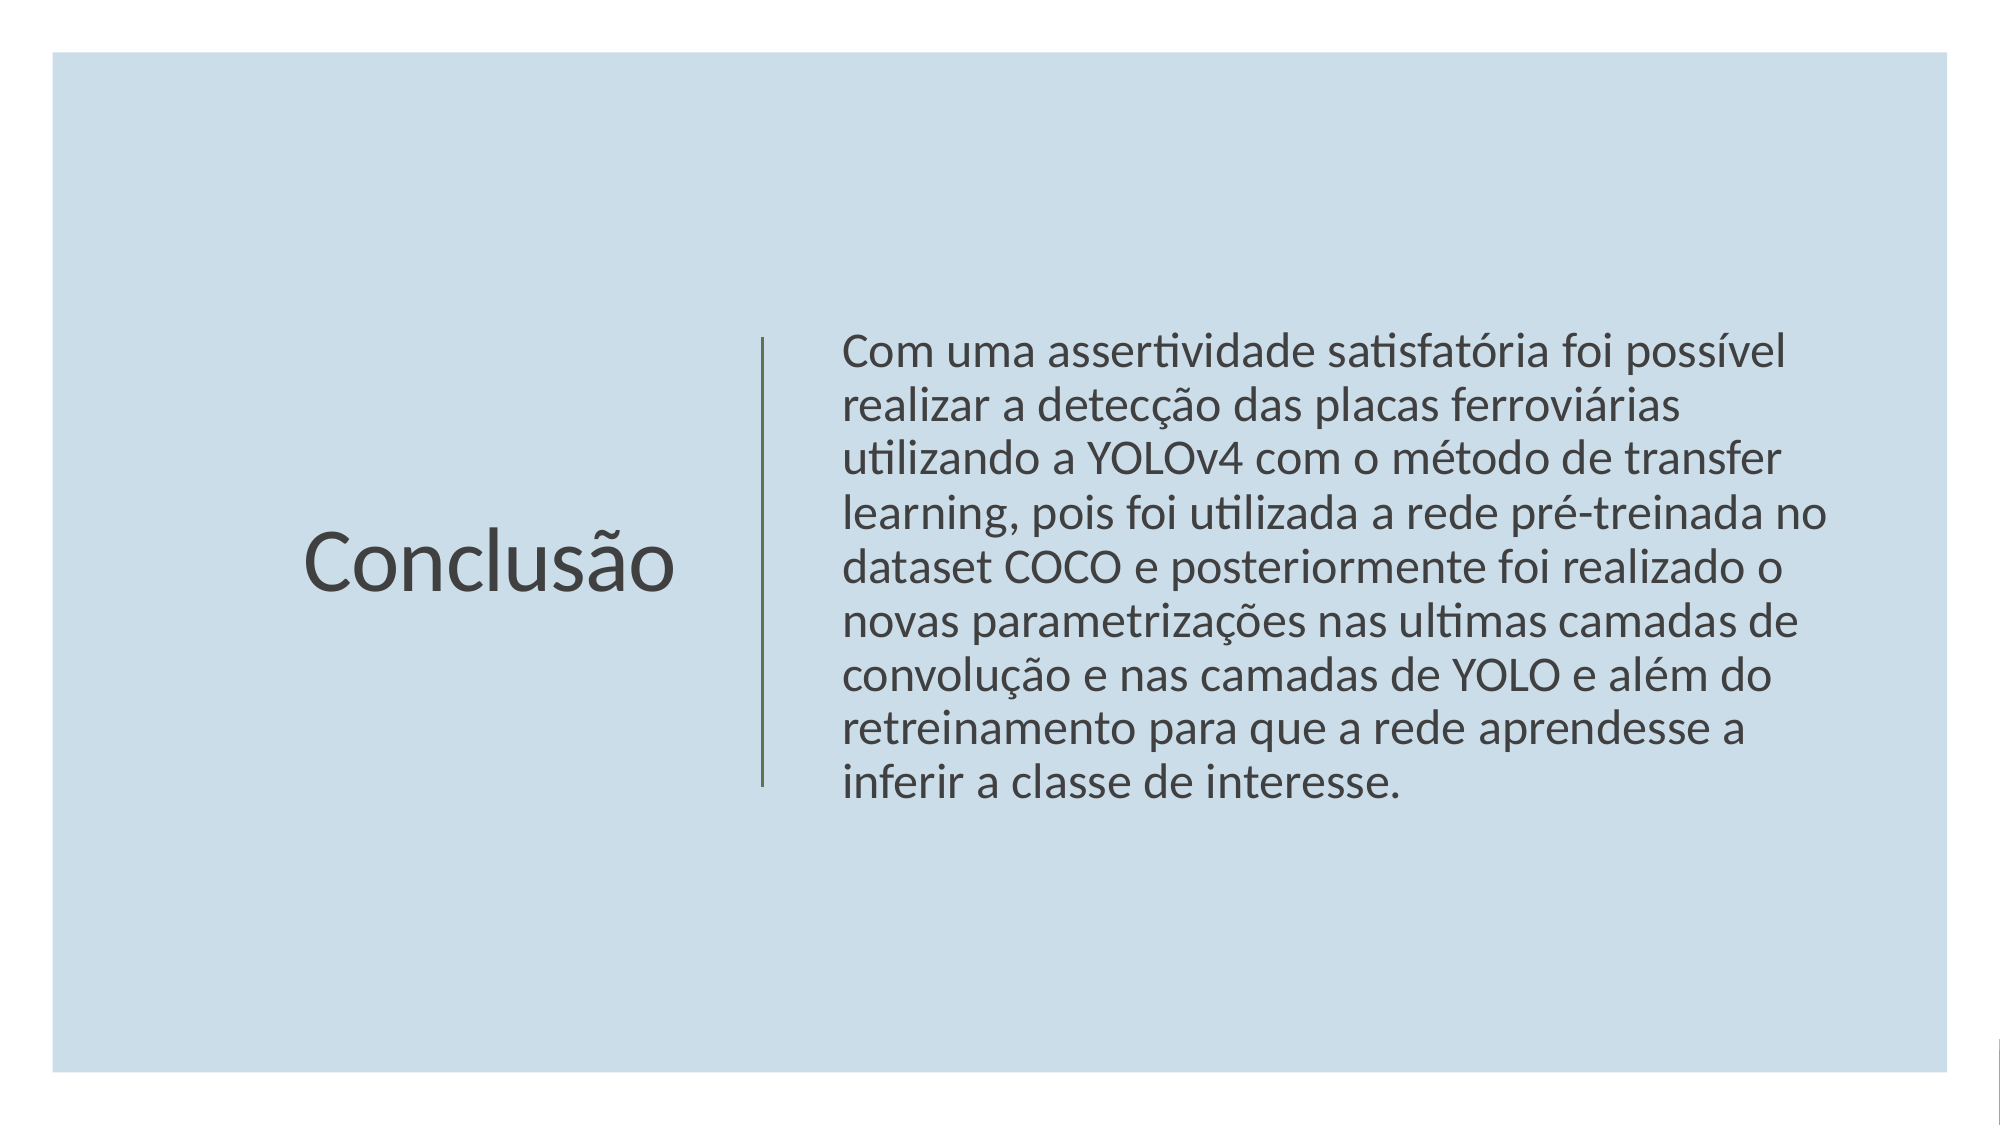

# Conclusão
Com uma assertividade satisfatória foi possível realizar a detecção das placas ferroviárias utilizando a YOLOv4 com o método de transfer learning, pois foi utilizada a rede pré-treinada no dataset COCO e posteriormente foi realizado o novas parametrizações nas ultimas camadas de convolução e nas camadas de YOLO e além do retreinamento para que a rede aprendesse a inferir a classe de interesse.